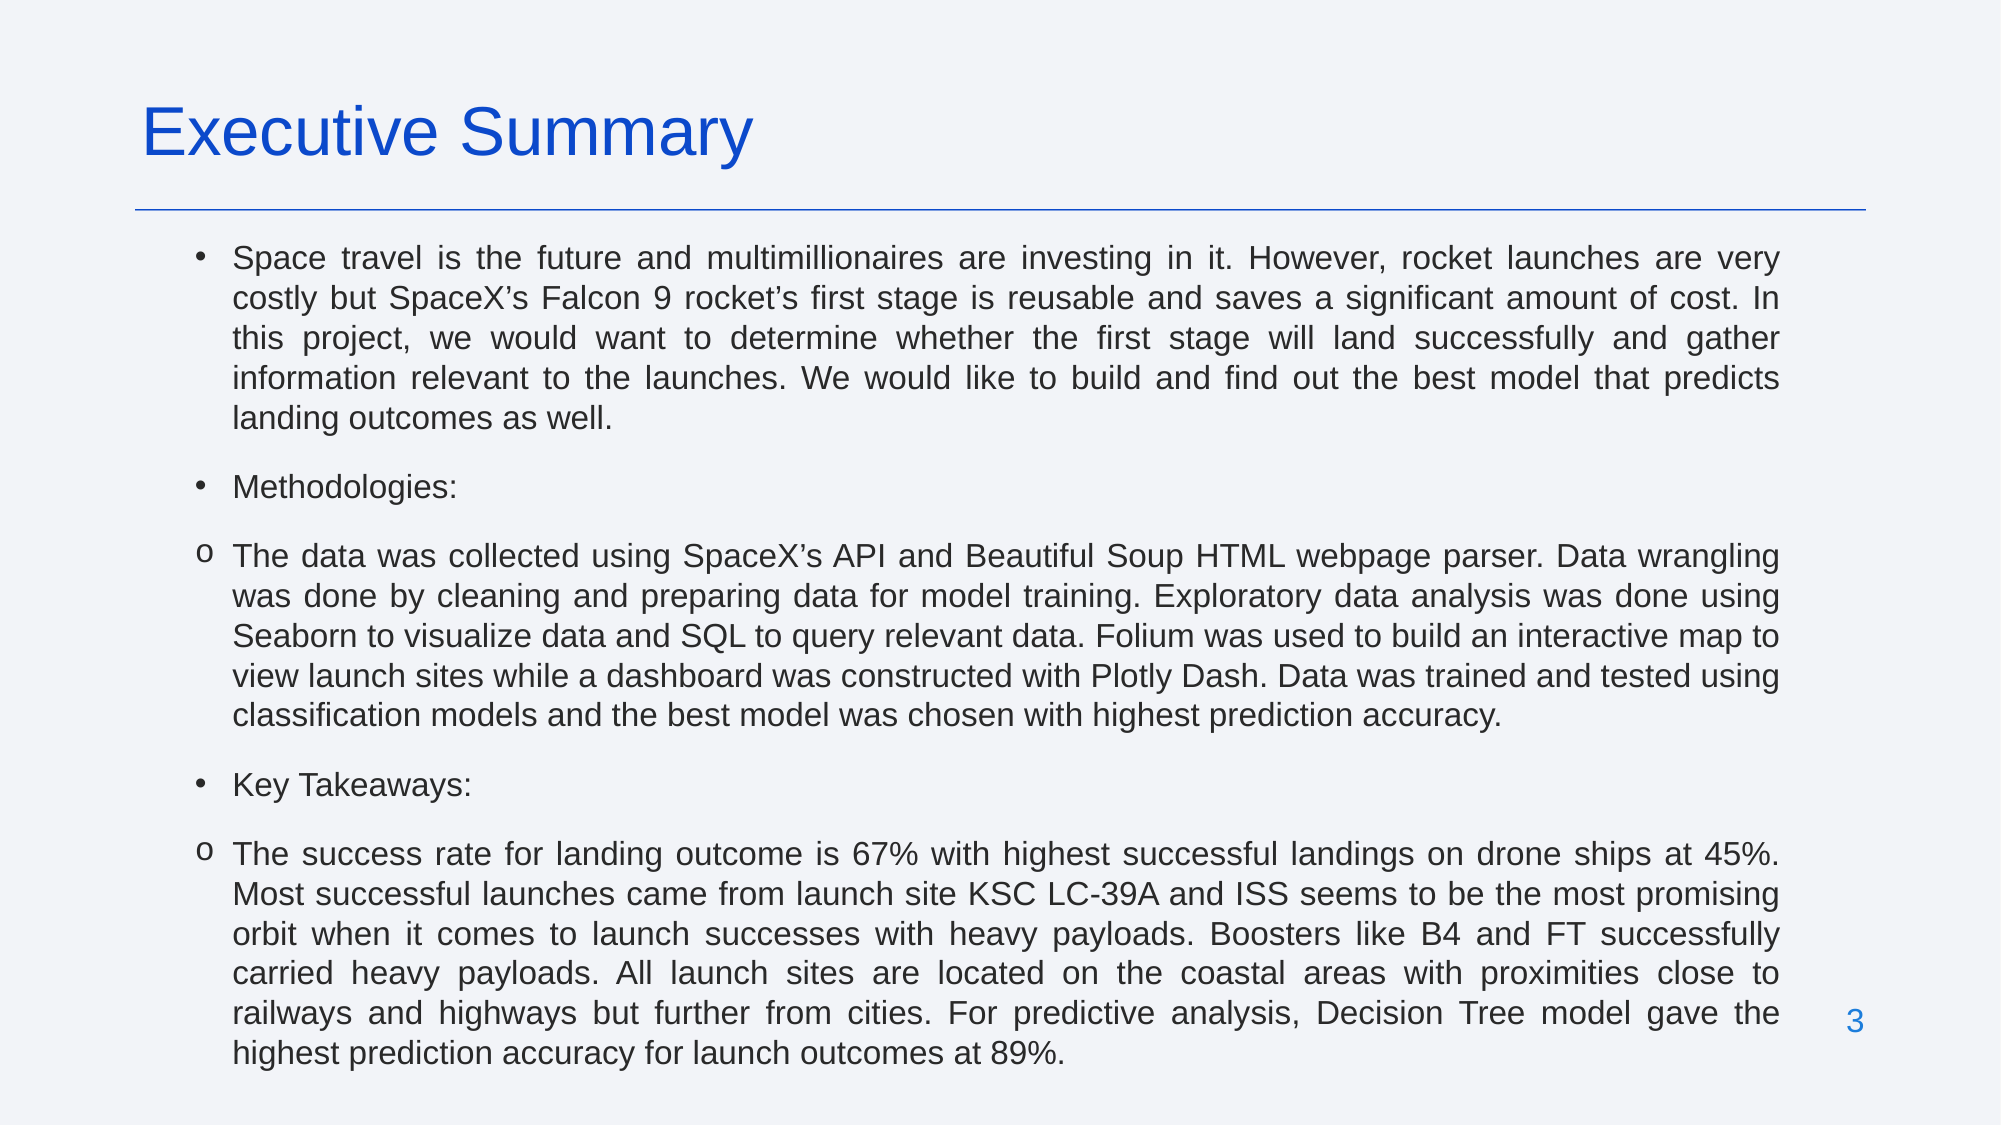

Executive Summary
Space travel is the future and multimillionaires are investing in it. However, rocket launches are very costly but SpaceX’s Falcon 9 rocket’s first stage is reusable and saves a significant amount of cost. In this project, we would want to determine whether the first stage will land successfully and gather information relevant to the launches. We would like to build and find out the best model that predicts landing outcomes as well.
Methodologies:
The data was collected using SpaceX’s API and Beautiful Soup HTML webpage parser. Data wrangling was done by cleaning and preparing data for model training. Exploratory data analysis was done using Seaborn to visualize data and SQL to query relevant data. Folium was used to build an interactive map to view launch sites while a dashboard was constructed with Plotly Dash. Data was trained and tested using classification models and the best model was chosen with highest prediction accuracy.
Key Takeaways:
The success rate for landing outcome is 67% with highest successful landings on drone ships at 45%. Most successful launches came from launch site KSC LC-39A and ISS seems to be the most promising orbit when it comes to launch successes with heavy payloads. Boosters like B4 and FT successfully carried heavy payloads. All launch sites are located on the coastal areas with proximities close to railways and highways but further from cities. For predictive analysis, Decision Tree model gave the highest prediction accuracy for launch outcomes at 89%.

3